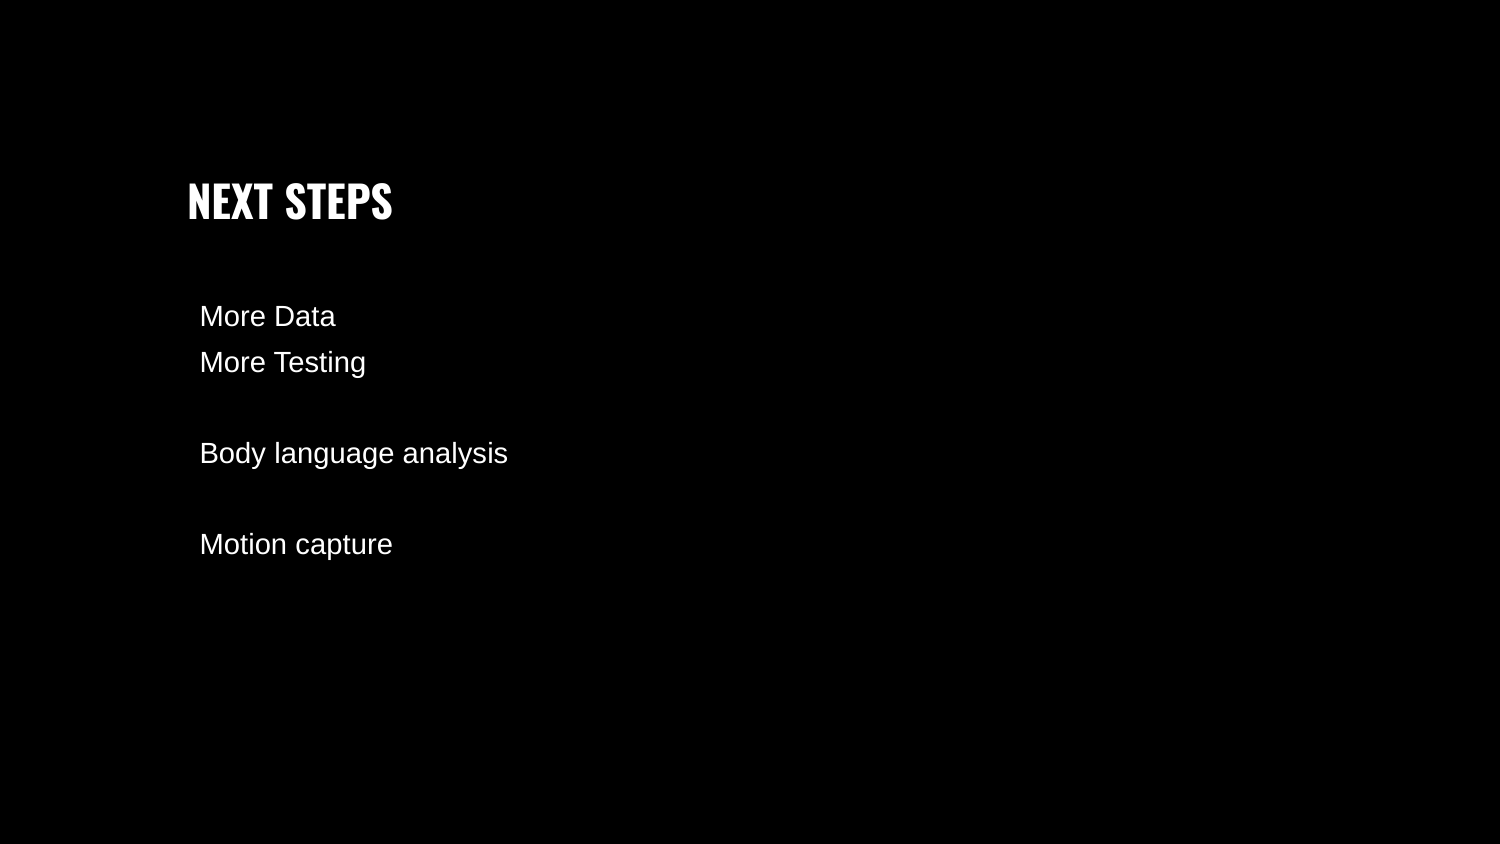

# NEXT STEPS
More Data
More Testing

Body language analysis

Motion capture